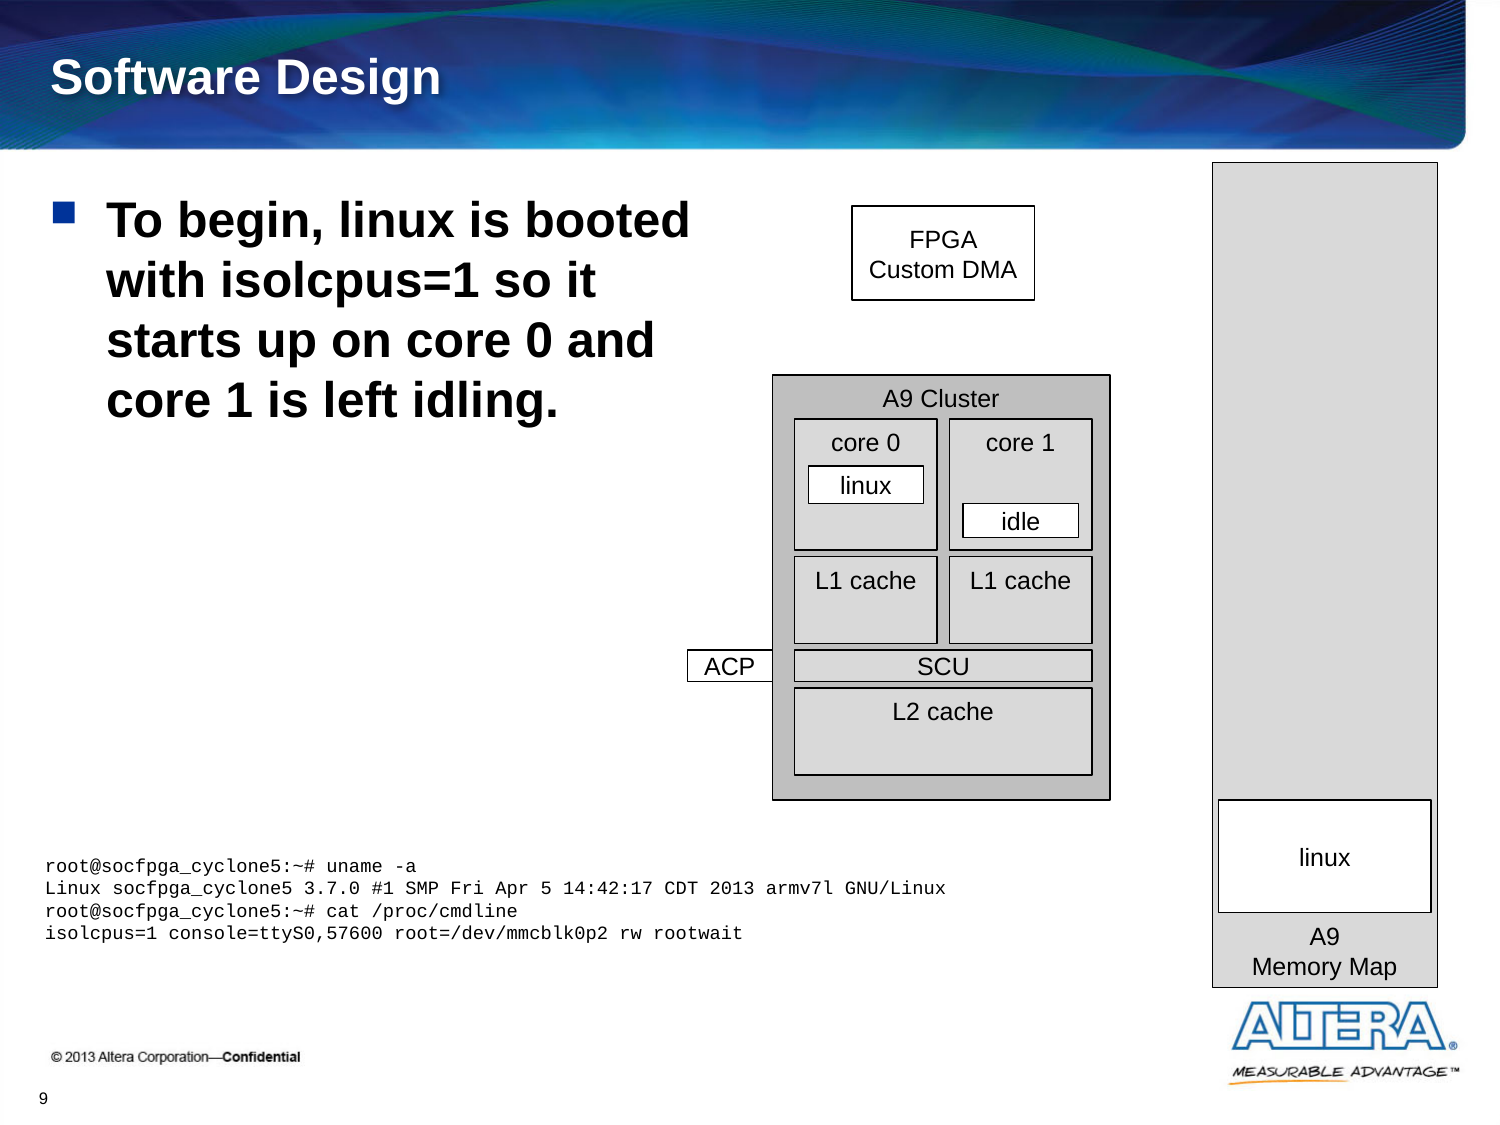

# Software Design
A9
Memory Map
To begin, linux is booted with isolcpus=1 so it starts up on core 0 and core 1 is left idling.

FPGA
Custom DMA
A9 Cluster
core 0
core 1
linux
idle
L1 cache
L1 cache
ACP
SCU
L2 cache
linux
root@socfpga_cyclone5:~# uname -a
Linux socfpga_cyclone5 3.7.0 #1 SMP Fri Apr 5 14:42:17 CDT 2013 armv7l GNU/Linux
root@socfpga_cyclone5:~# cat /proc/cmdline
isolcpus=1 console=ttyS0,57600 root=/dev/mmcblk0p2 rw rootwait

9